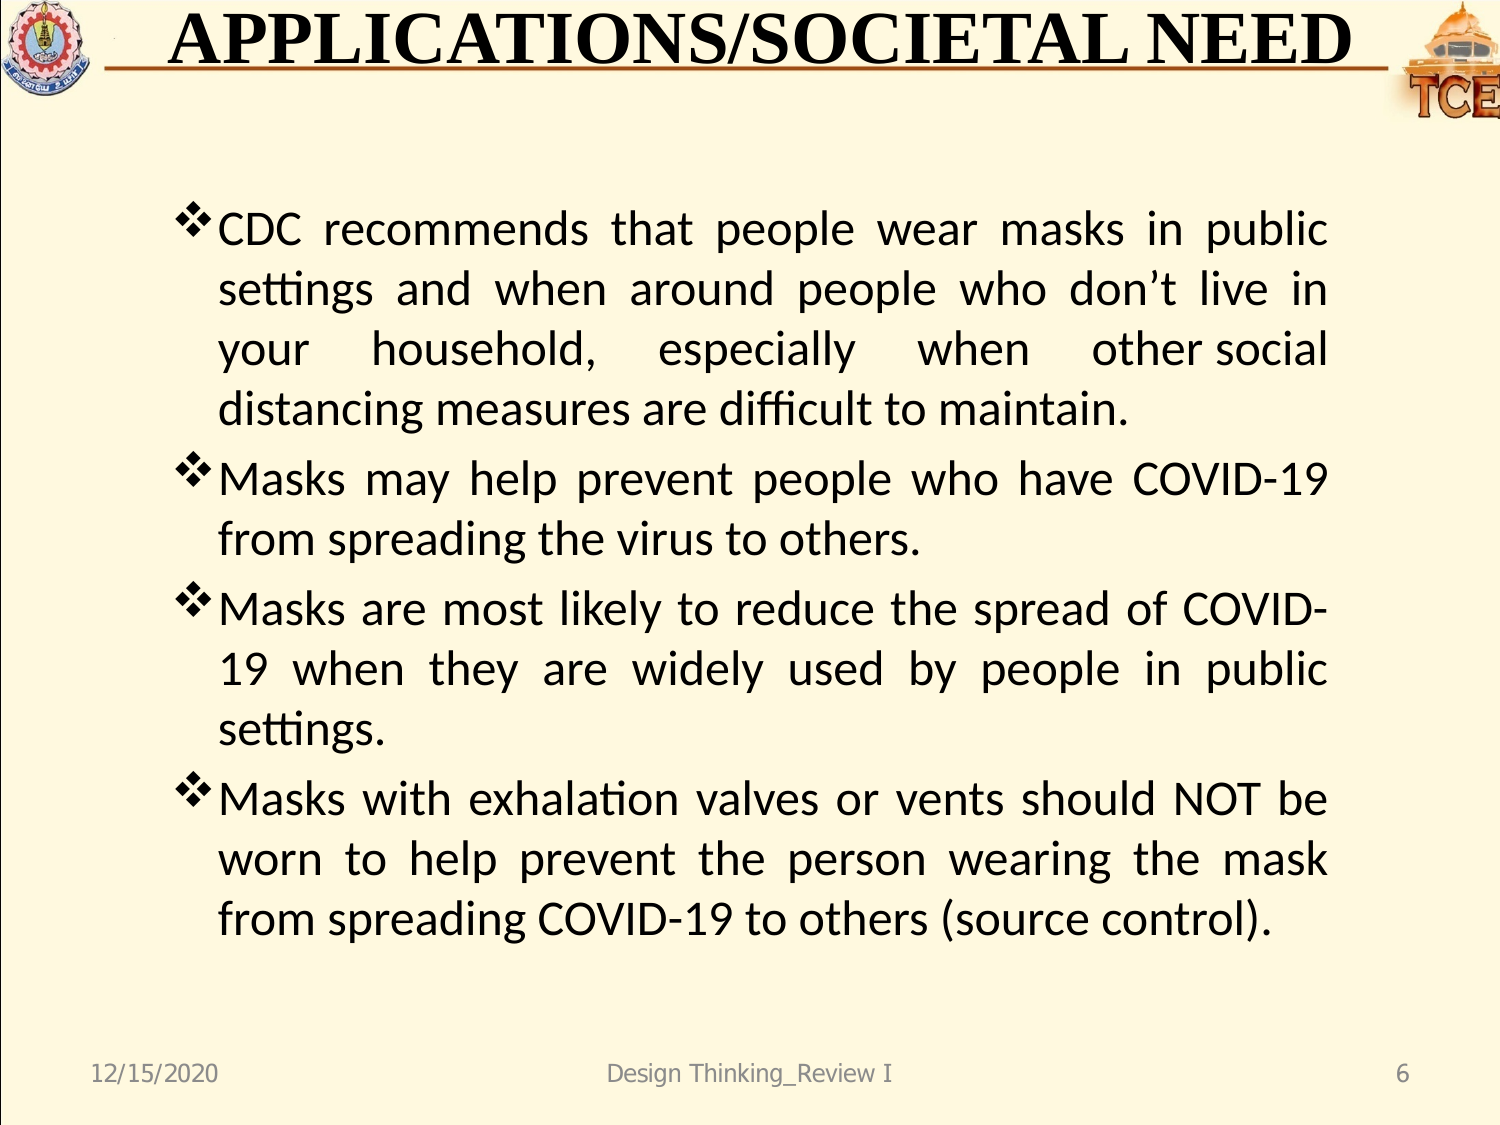

APPLICATIONS/SOCIETAL NEED
CDC recommends that people wear masks in public settings and when around people who don’t live in your household, especially when other social distancing measures are difficult to maintain.
Masks may help prevent people who have COVID-19 from spreading the virus to others.
Masks are most likely to reduce the spread of COVID-19 when they are widely used by people in public settings.
Masks with exhalation valves or vents should NOT be worn to help prevent the person wearing the mask from spreading COVID-19 to others (source control).
12/15/2020
Design Thinking_Review I
6